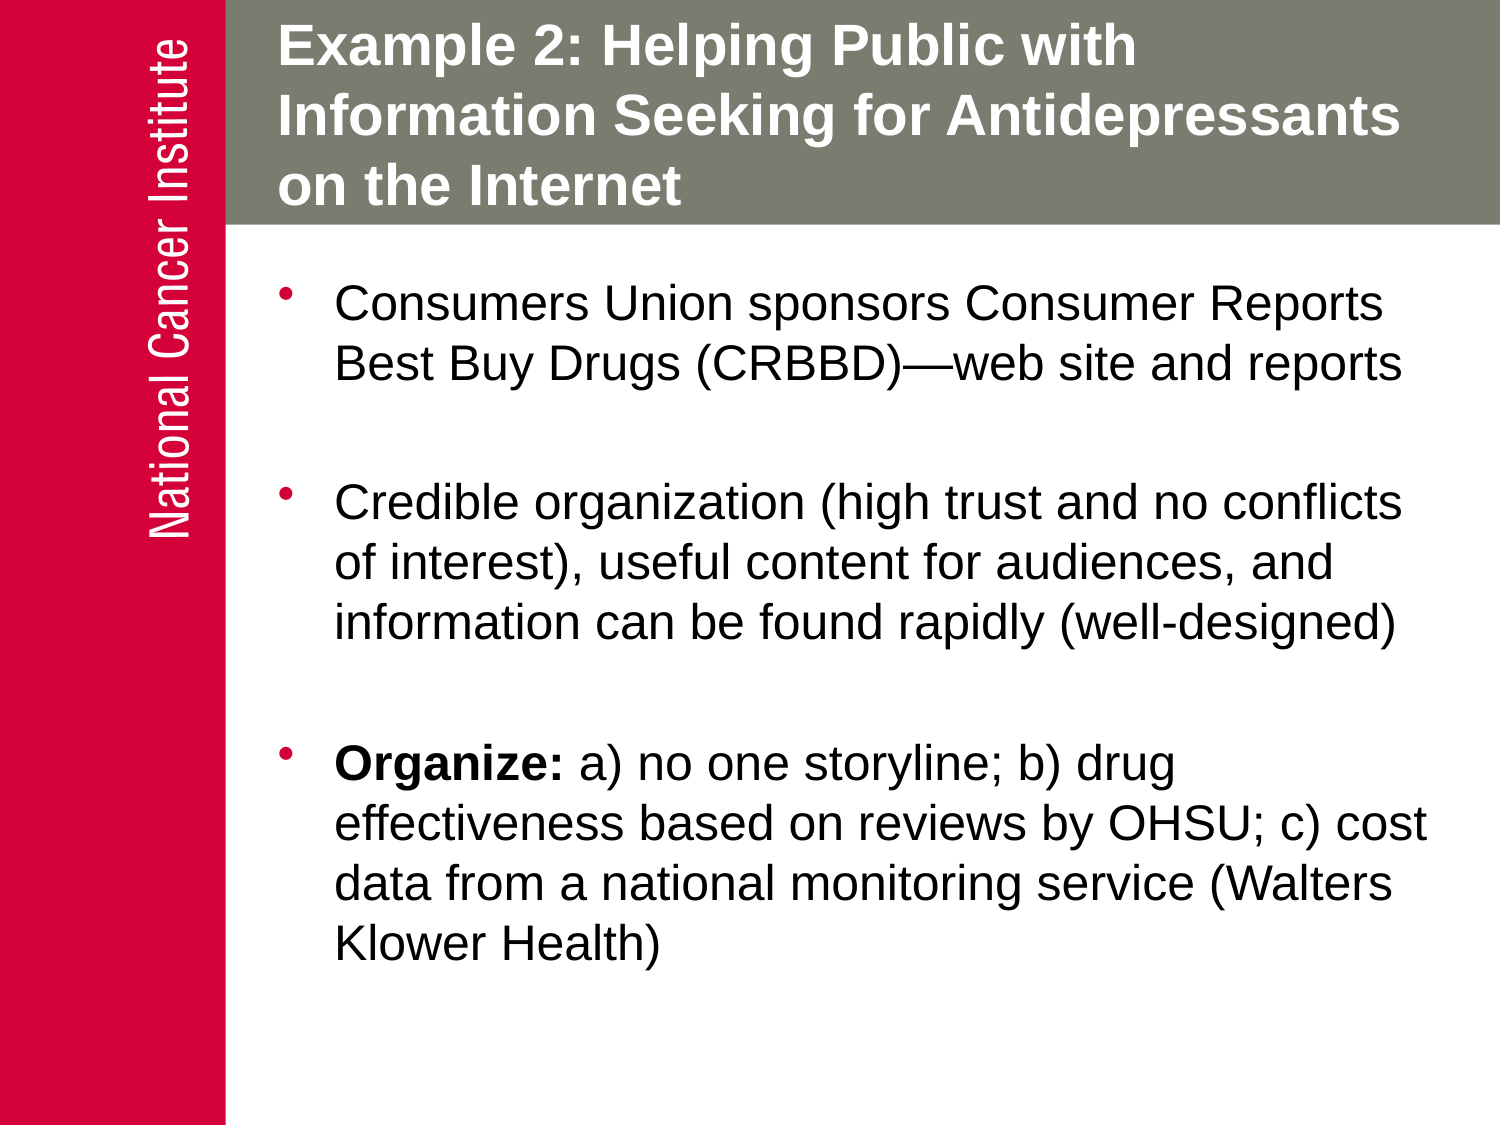

# Example 2: Helping Public with Information Seeking for Antidepressants on the Internet
Consumers Union sponsors Consumer Reports Best Buy Drugs (CRBBD)—web site and reports

Credible organization (high trust and no conflicts of interest), useful content for audiences, and information can be found rapidly (well-designed)

Organize: a) no one storyline; b) drug effectiveness based on reviews by OHSU; c) cost data from a national monitoring service (Walters Klower Health)